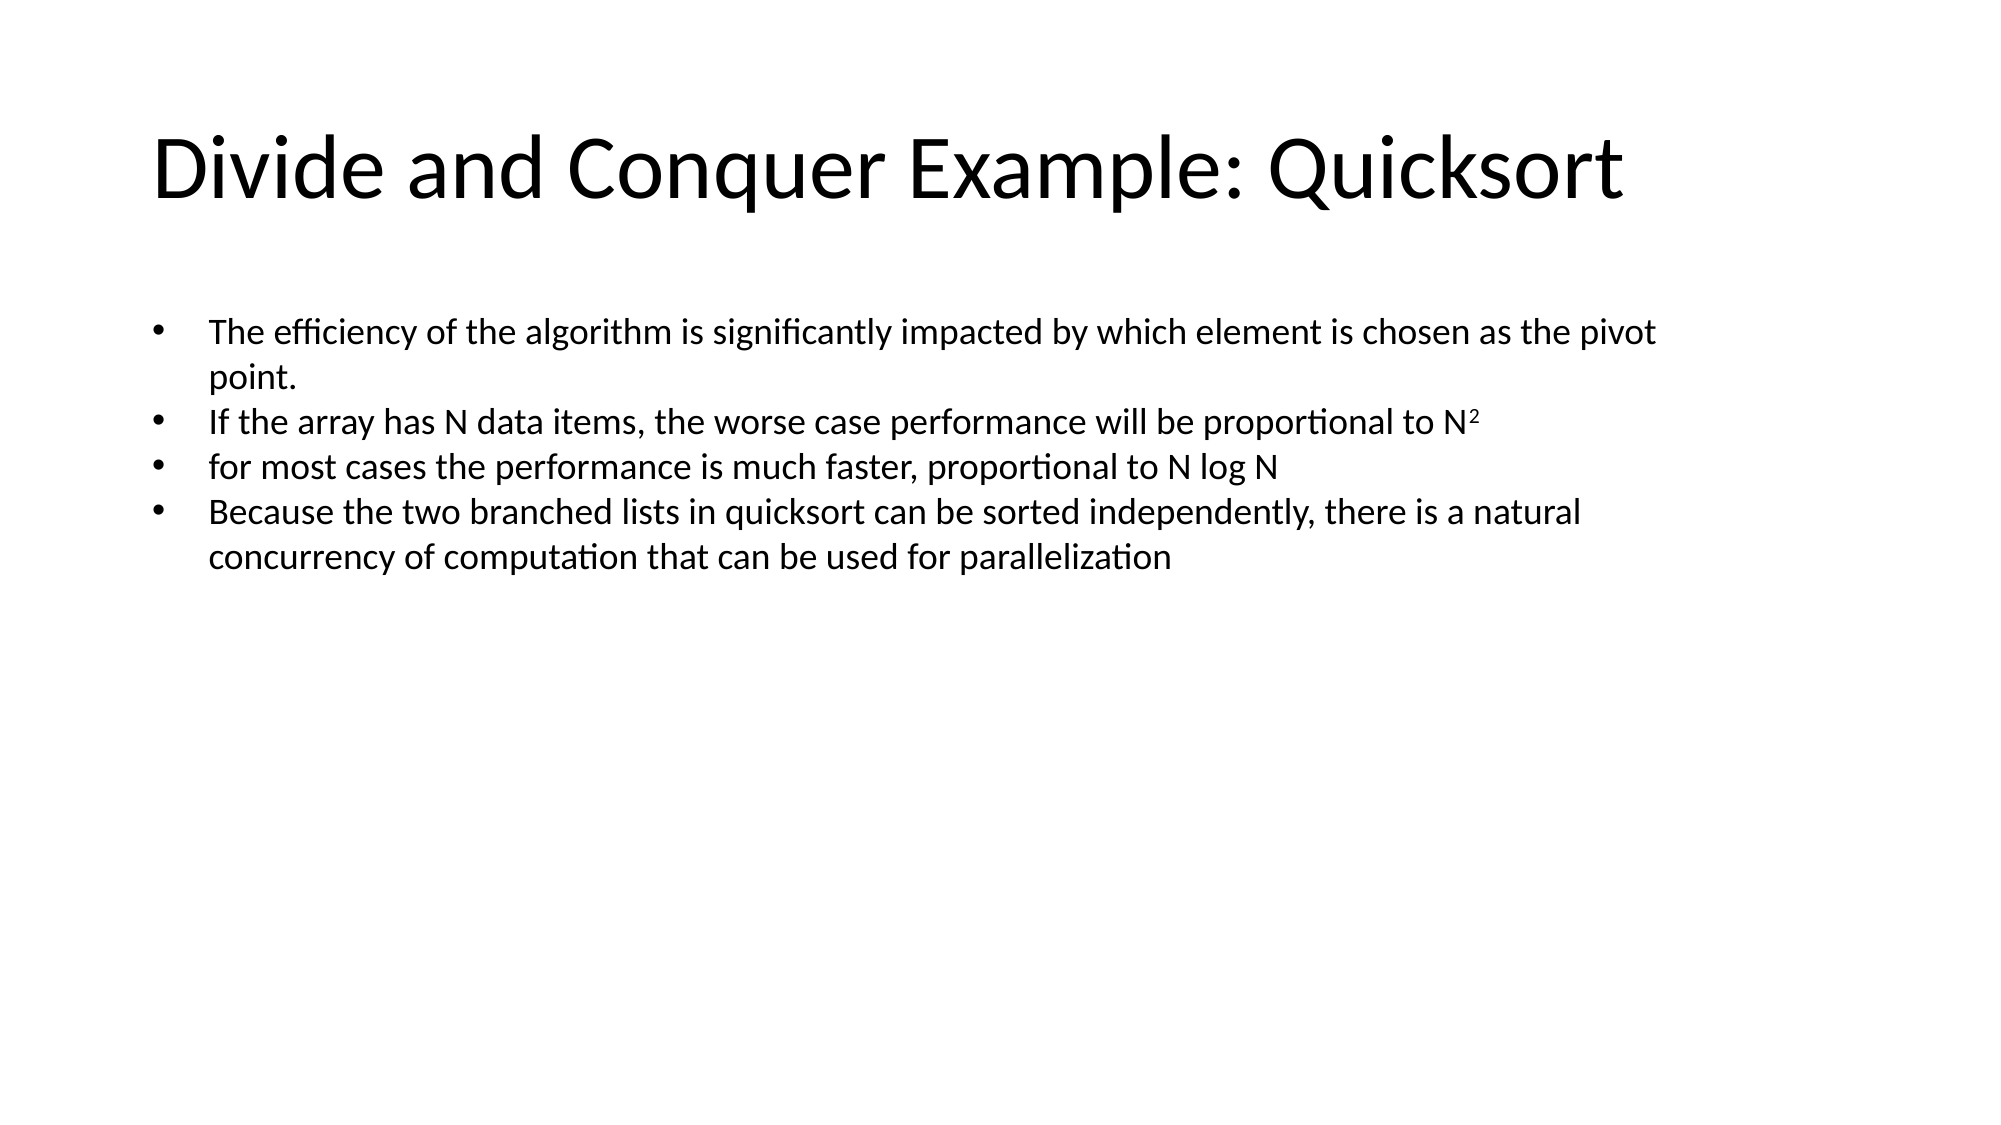

# Divide and Conquer Example: Quicksort
The efficiency of the algorithm is significantly impacted by which element is chosen as the pivot point.
If the array has N data items, the worse case performance will be proportional to N2
for most cases the performance is much faster, proportional to N log N
Because the two branched lists in quicksort can be sorted independently, there is a natural concurrency of computation that can be used for parallelization